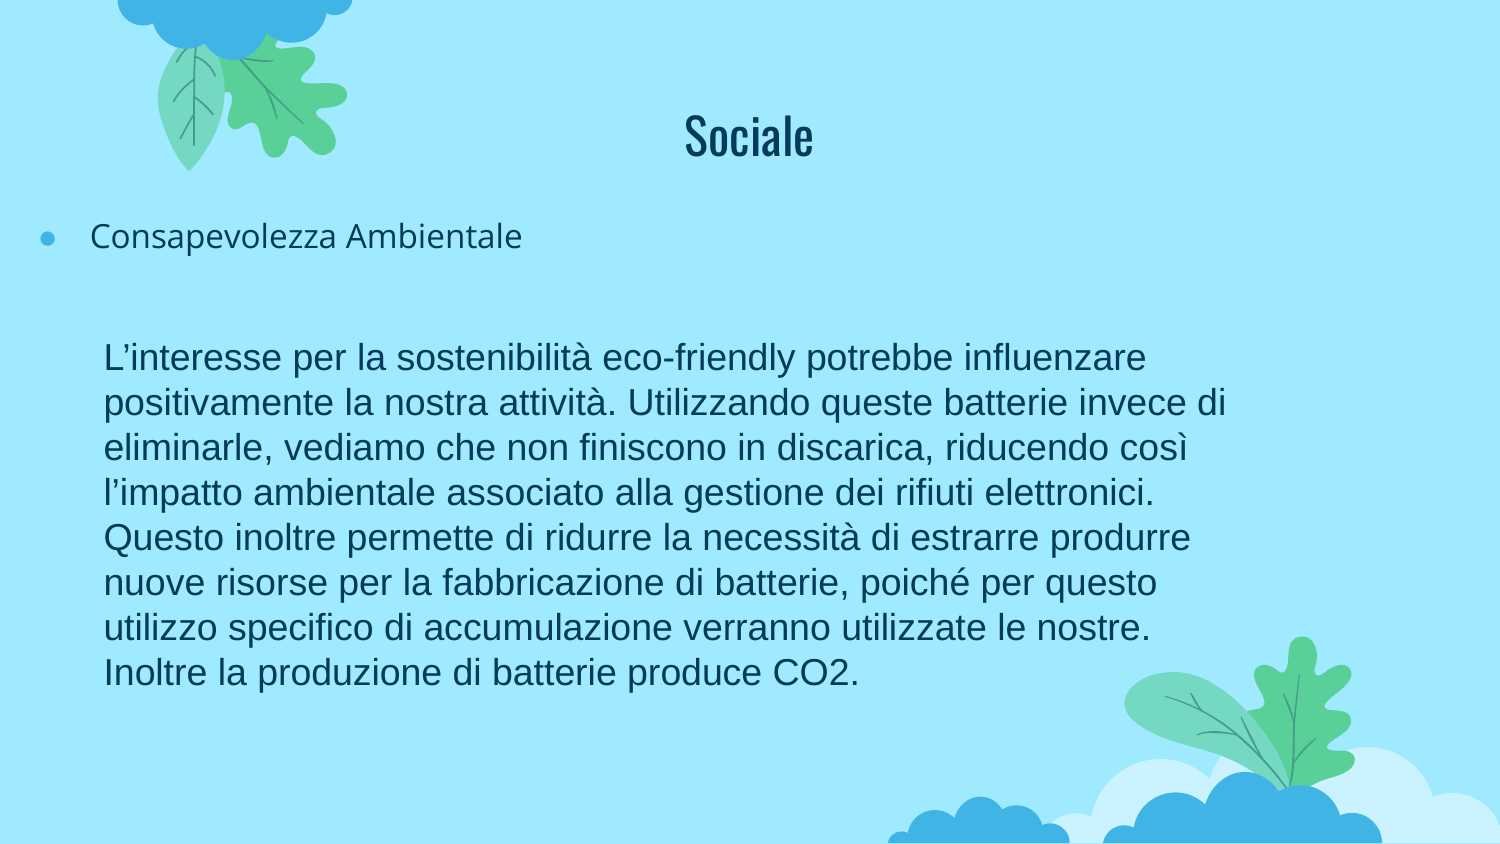

Sociale

Consapevolezza Ambientale

L’interesse per la sostenibilità eco-friendly potrebbe influenzare positivamente la nostra attività. Utilizzando queste batterie invece di eliminarle, vediamo che non finiscono in discarica, riducendo così l’impatto ambientale associato alla gestione dei rifiuti elettronici. Questo inoltre permette di ridurre la necessità di estrarre produrre nuove risorse per la fabbricazione di batterie, poiché per questo utilizzo specifico di accumulazione verranno utilizzate le nostre. Inoltre la produzione di batterie produce CO2.

Riduzioni di rifuti
Riduzione estrazioni nuove Risorse
Riduzione CO2
Legale
Politico
Economico

Tecnologico

Ambientale